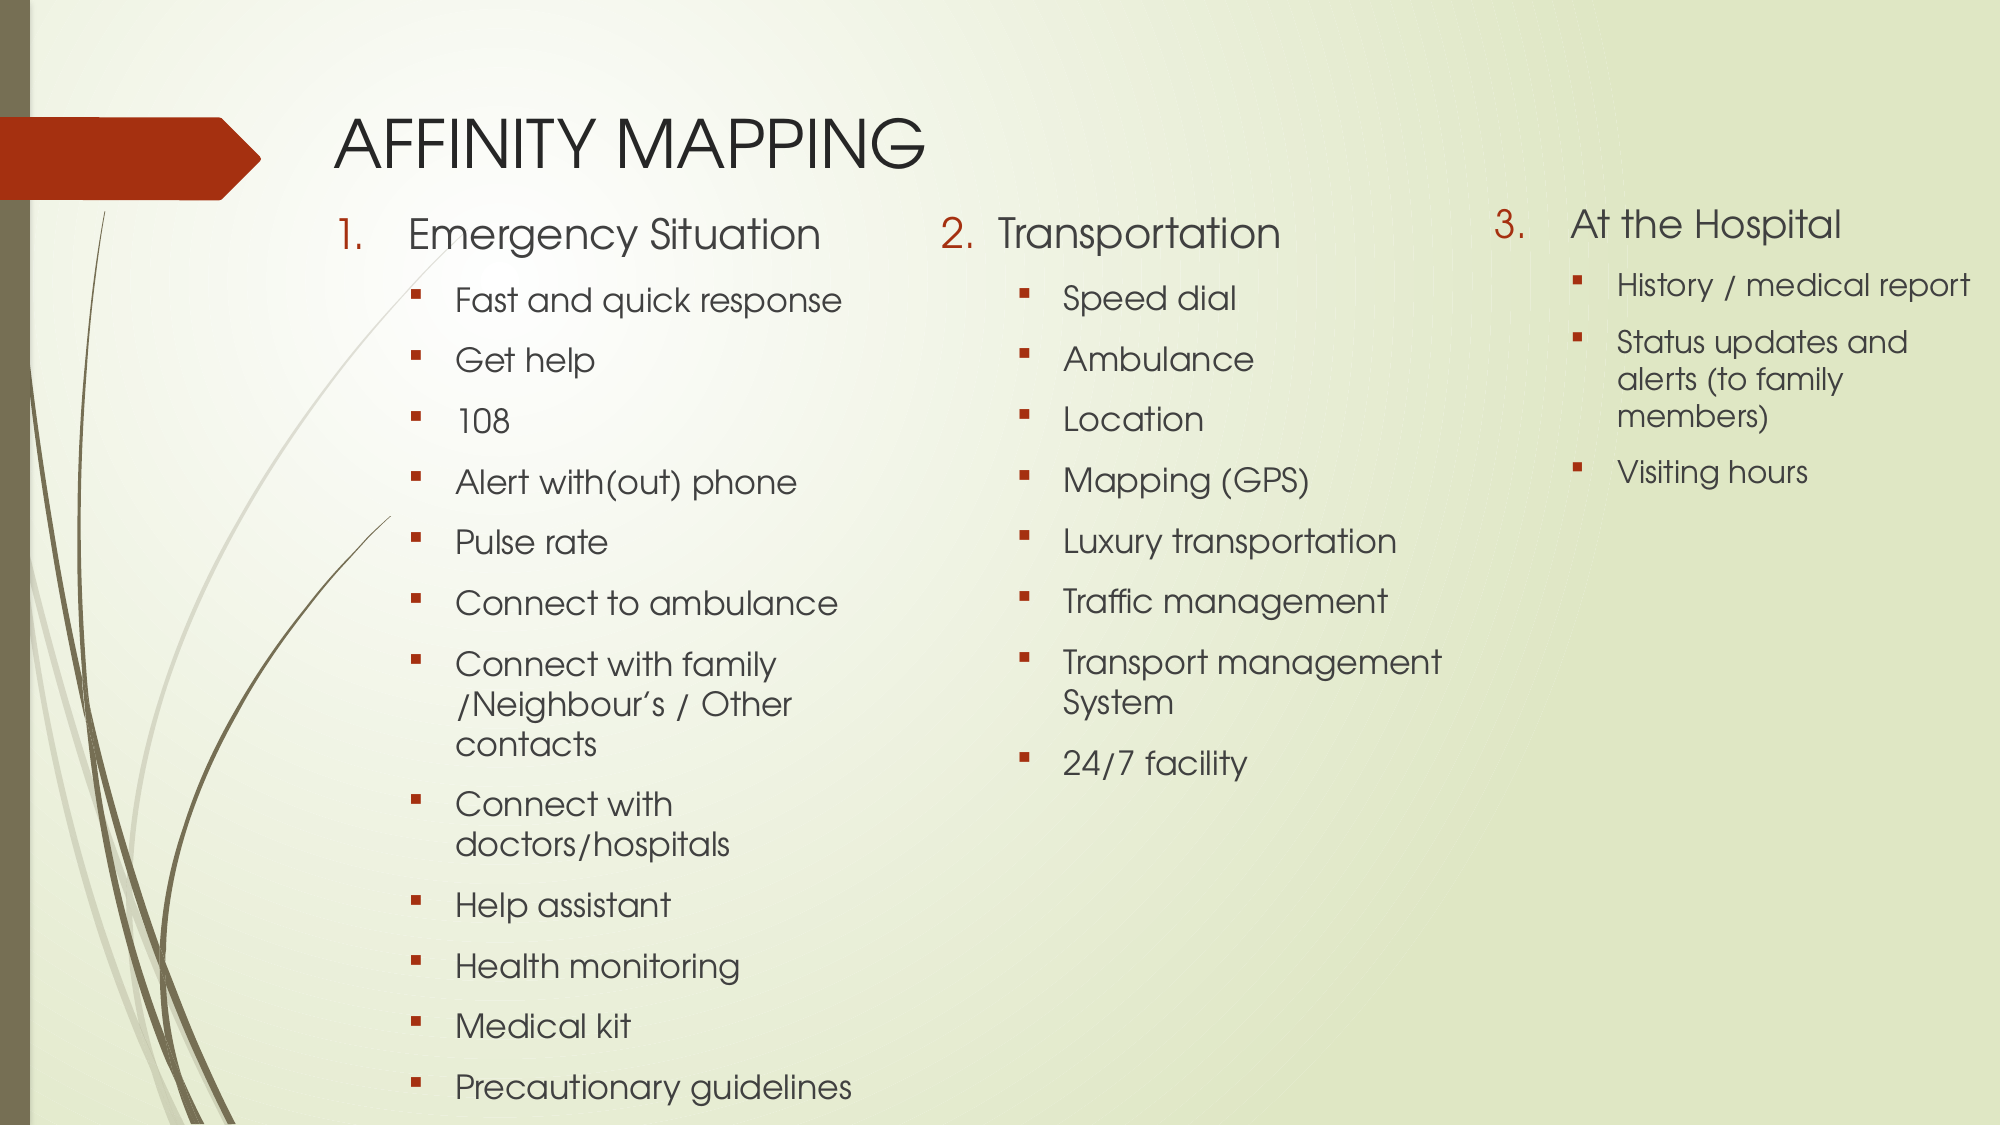

AFFINITY MAPPING
Emergency Situation
Fast and quick response
Get help
108
Alert with(out) phone
Pulse rate
Connect to ambulance
Connect with family /Neighbour’s / Other contacts
Connect with doctors/hospitals
Help assistant
Health monitoring
Medical kit
Precautionary guidelines
At the Hospital
History / medical report
Status updates and alerts (to family members)
Visiting hours
Transportation
Speed dial
Ambulance
Location
Mapping (GPS)
Luxury transportation
Traffic management
Transport management System
24/7 facility